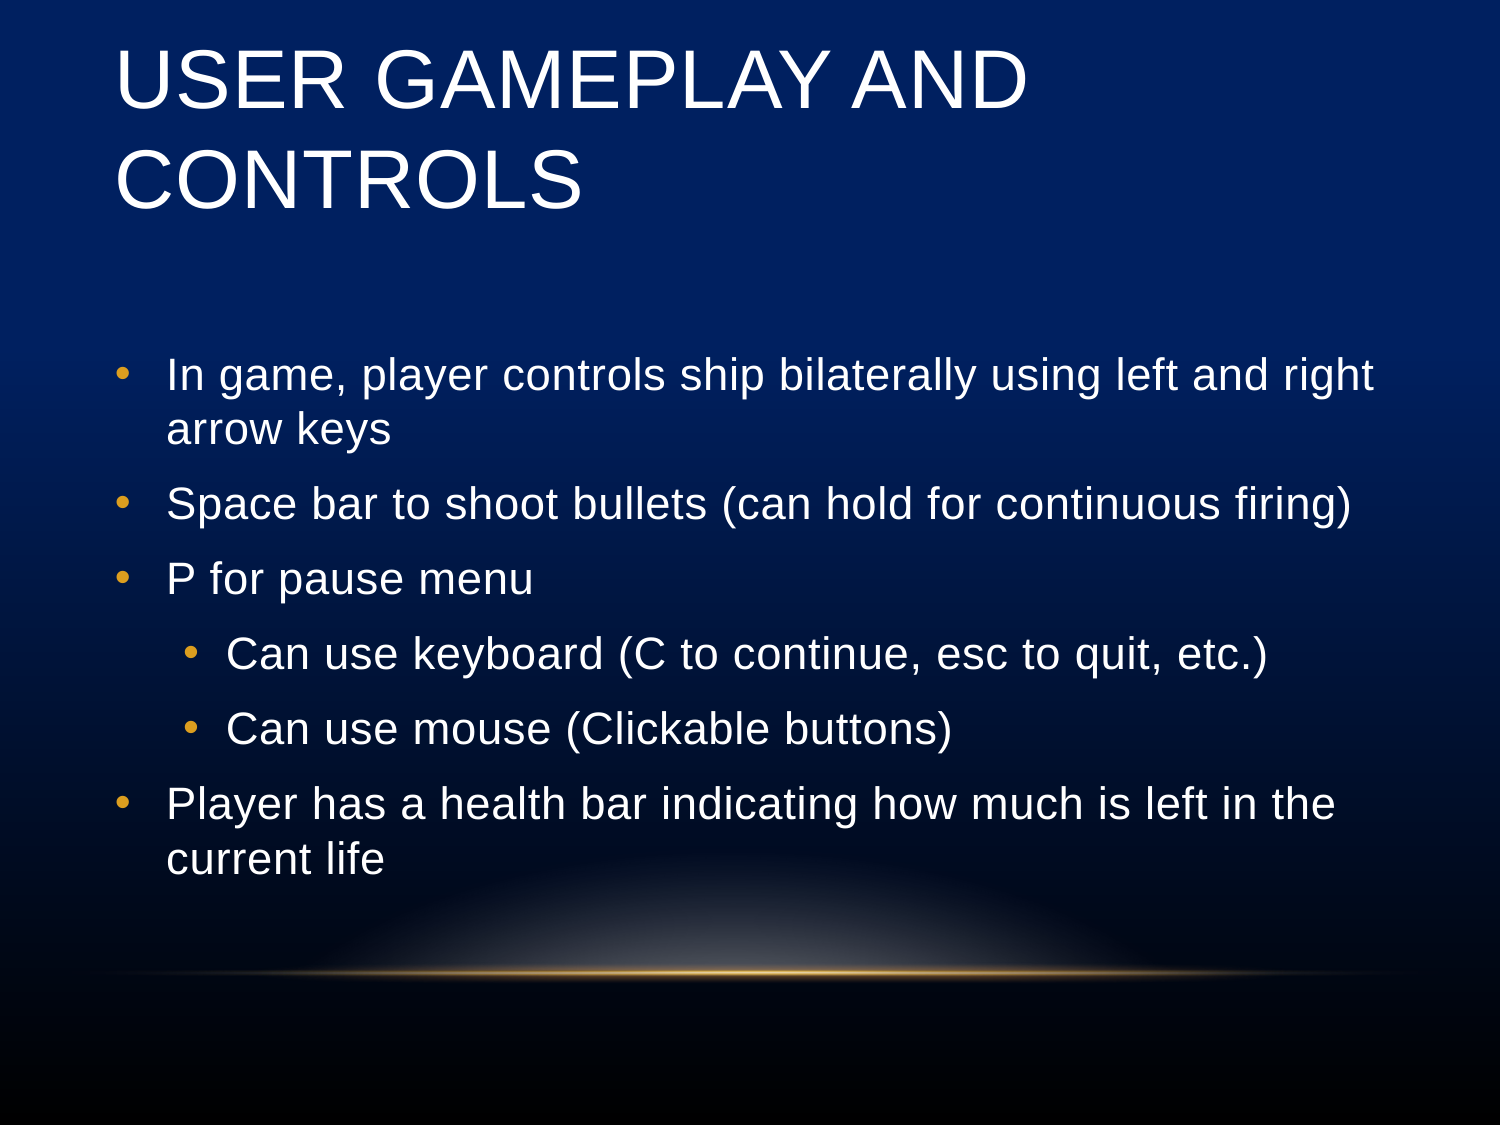

# User gameplay and controls

In game, player controls ship bilaterally using left and right arrow keys
Space bar to shoot bullets (can hold for continuous firing)
P for pause menu
Can use keyboard (C to continue, esc to quit, etc.)
Can use mouse (Clickable buttons)
Player has a health bar indicating how much is left in the current life